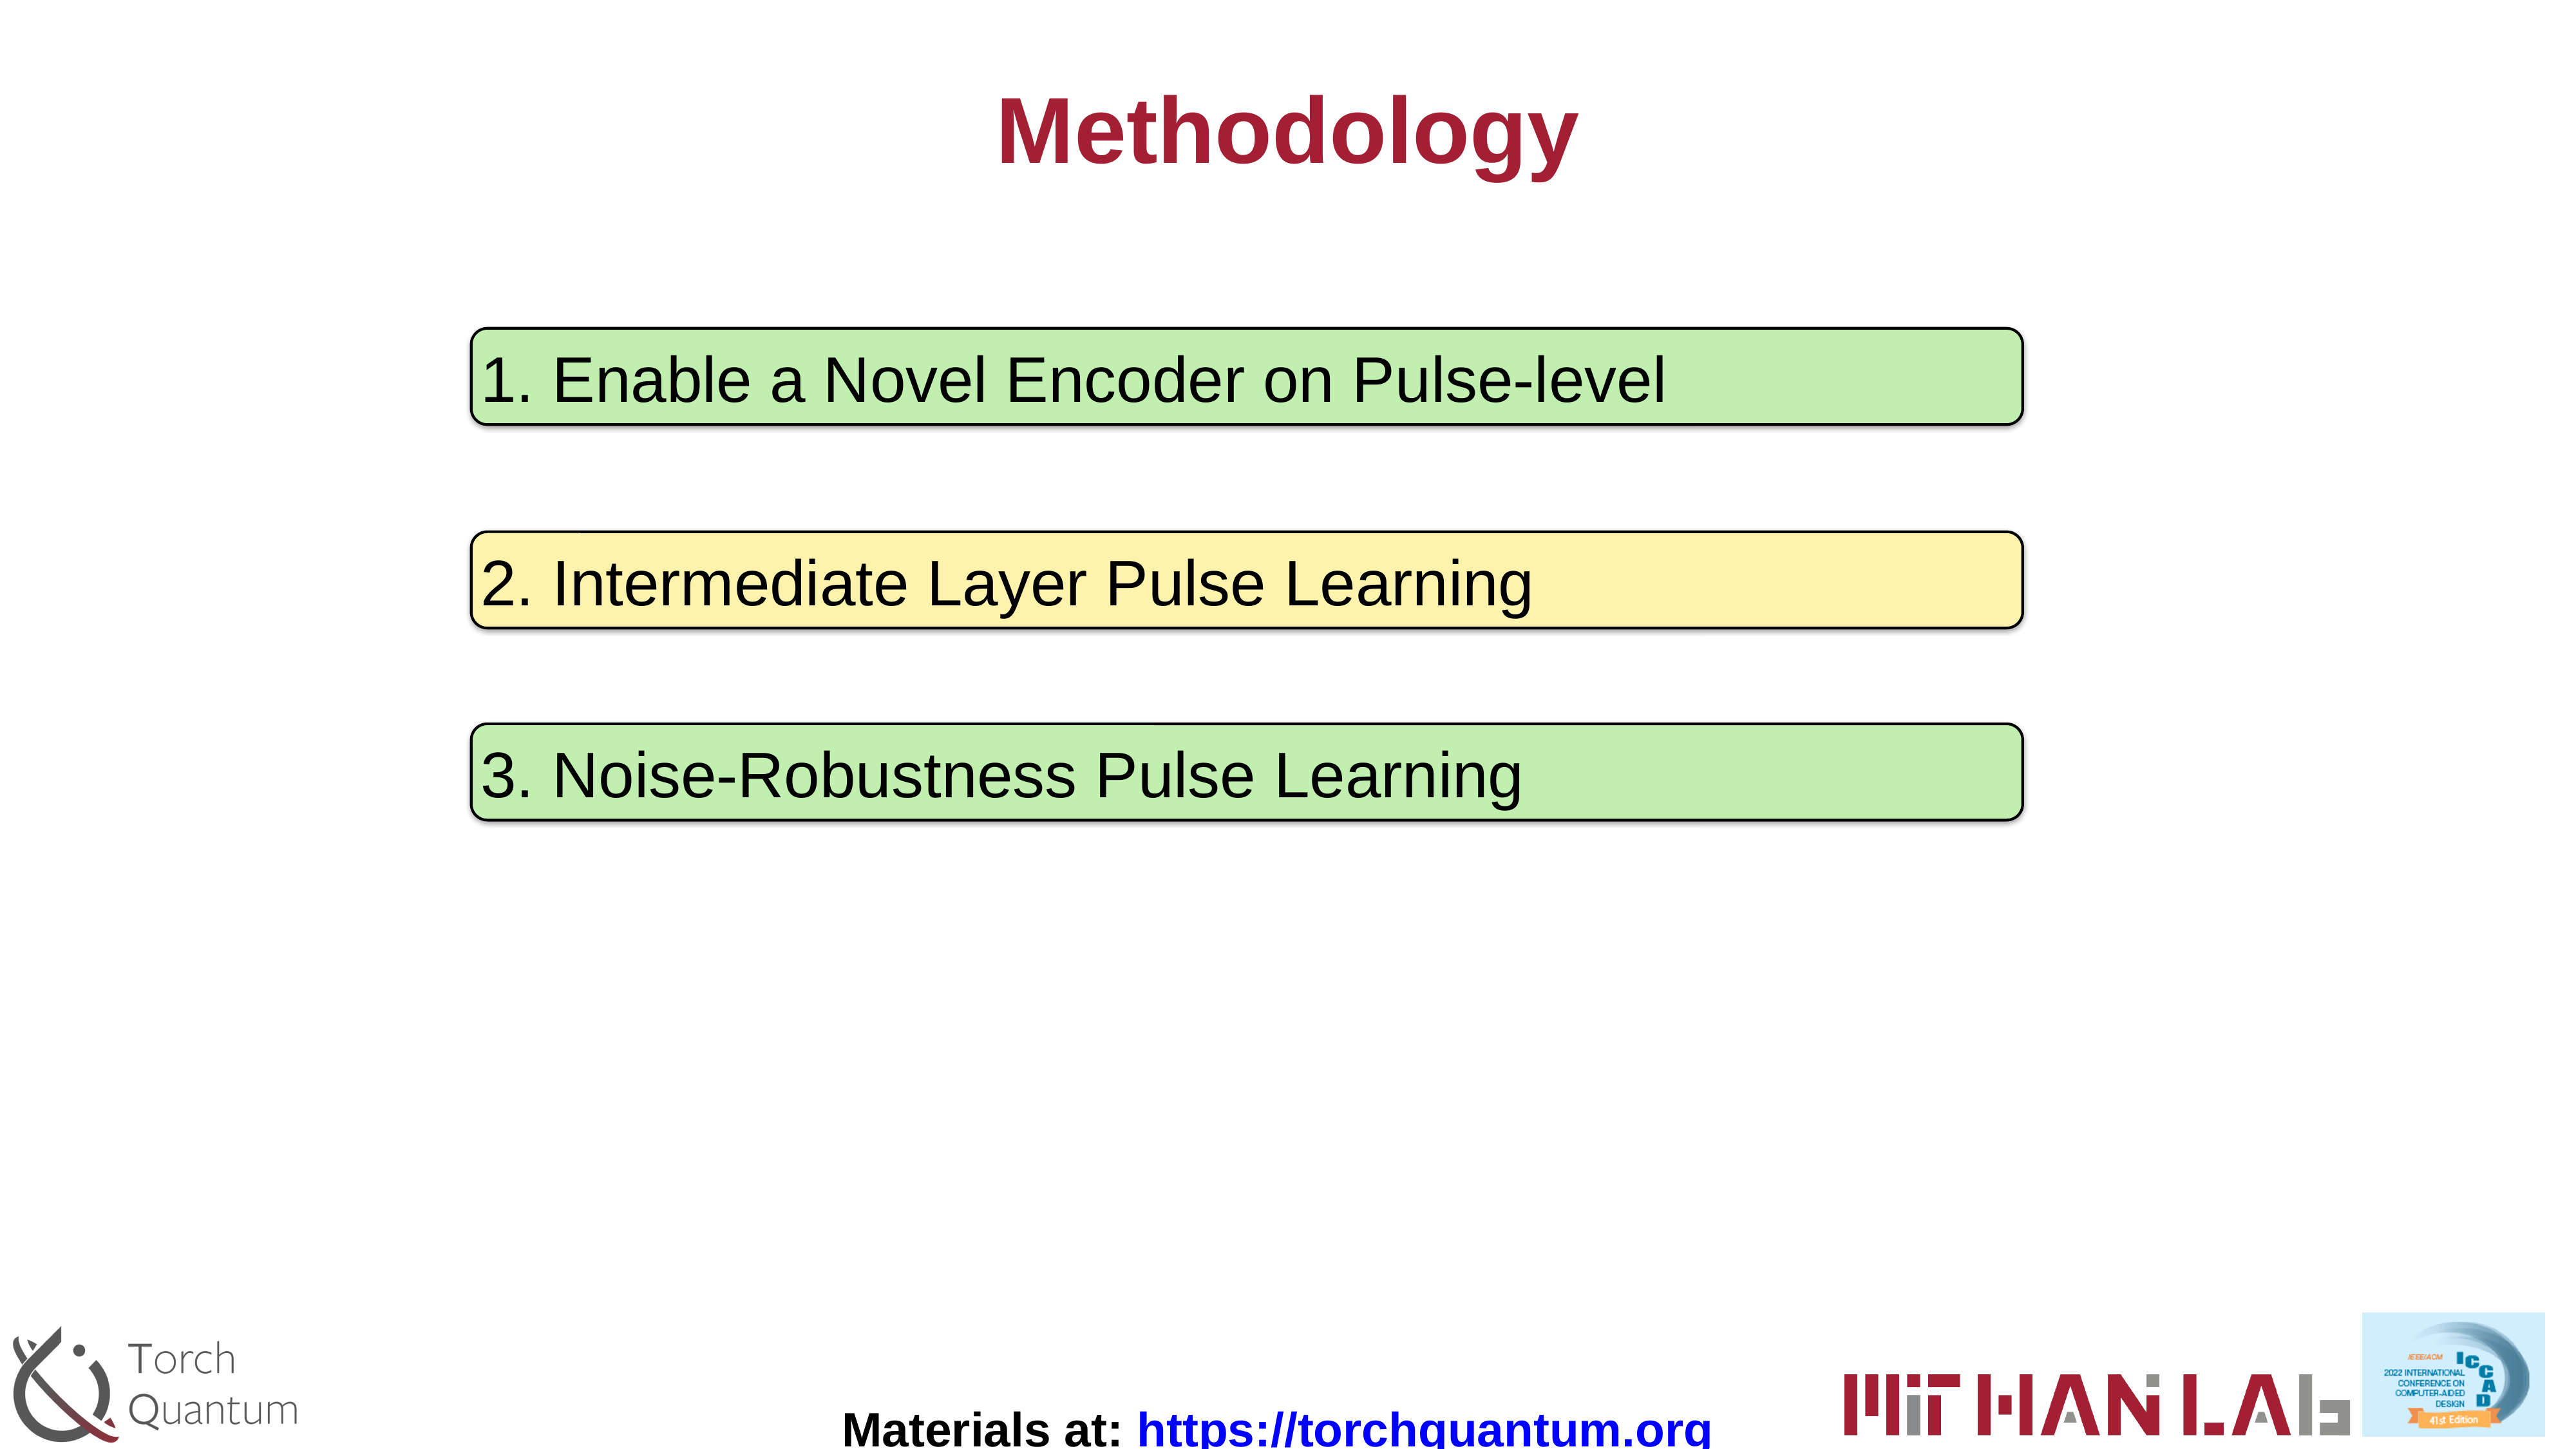

# Methodology
1. Enable a Novel Encoder on Pulse-level
2. Intermediate Layer Pulse Learning
3. Noise-Robustness Pulse Learning